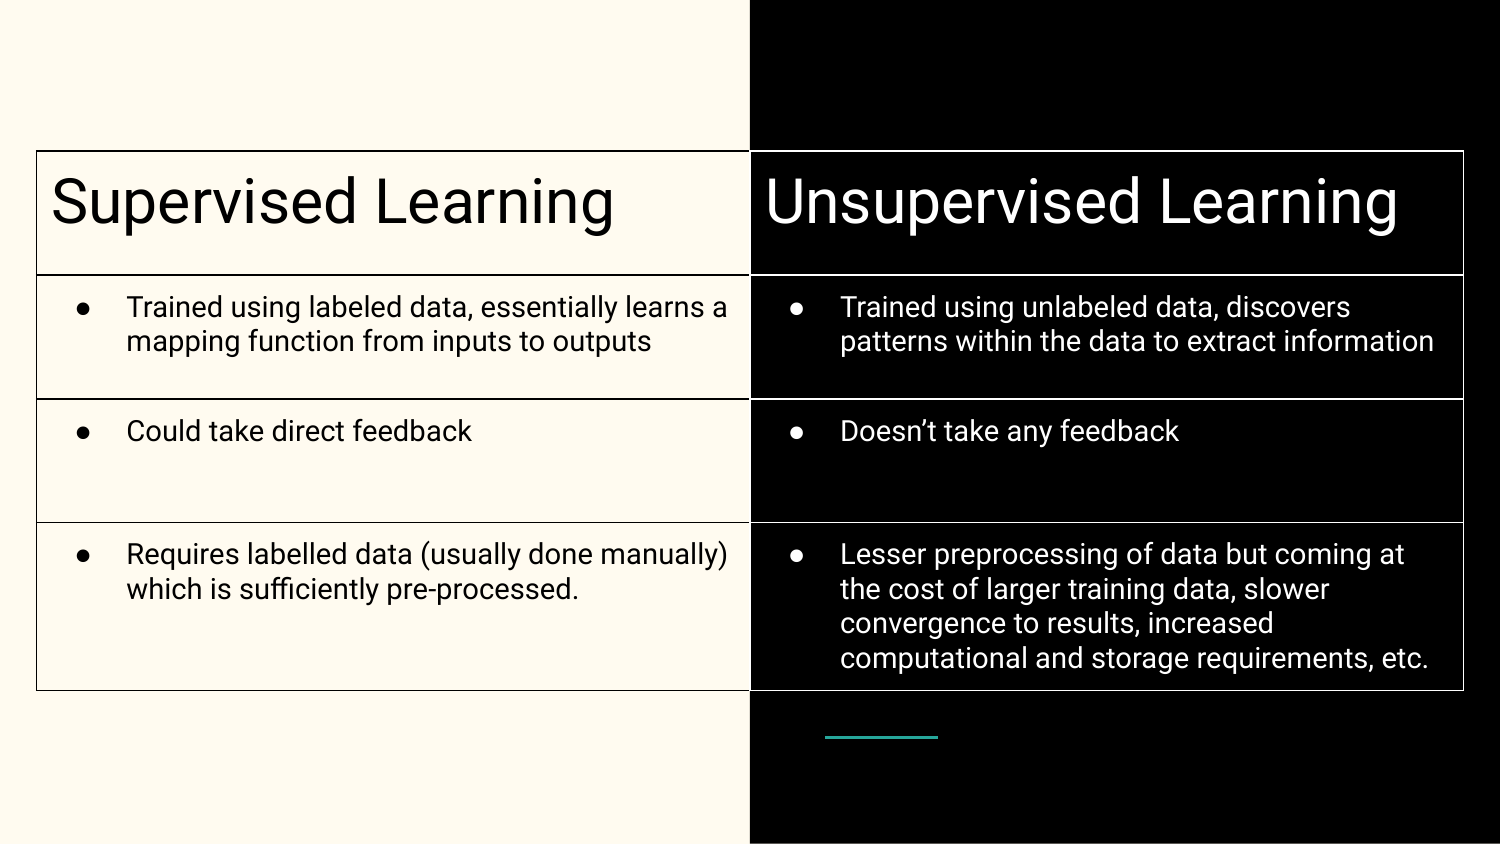

| Supervised Learning |
| --- |
| Trained using labeled data, essentially learns a mapping function from inputs to outputs |
| Could take direct feedback |
| Requires labelled data (usually done manually) which is sufficiently pre-processed. |
| Unsupervised Learning |
| --- |
| Trained using unlabeled data, discovers patterns within the data to extract information |
| Doesn’t take any feedback |
| Lesser preprocessing of data but coming at the cost of larger training data, slower convergence to results, increased computational and storage requirements, etc. |